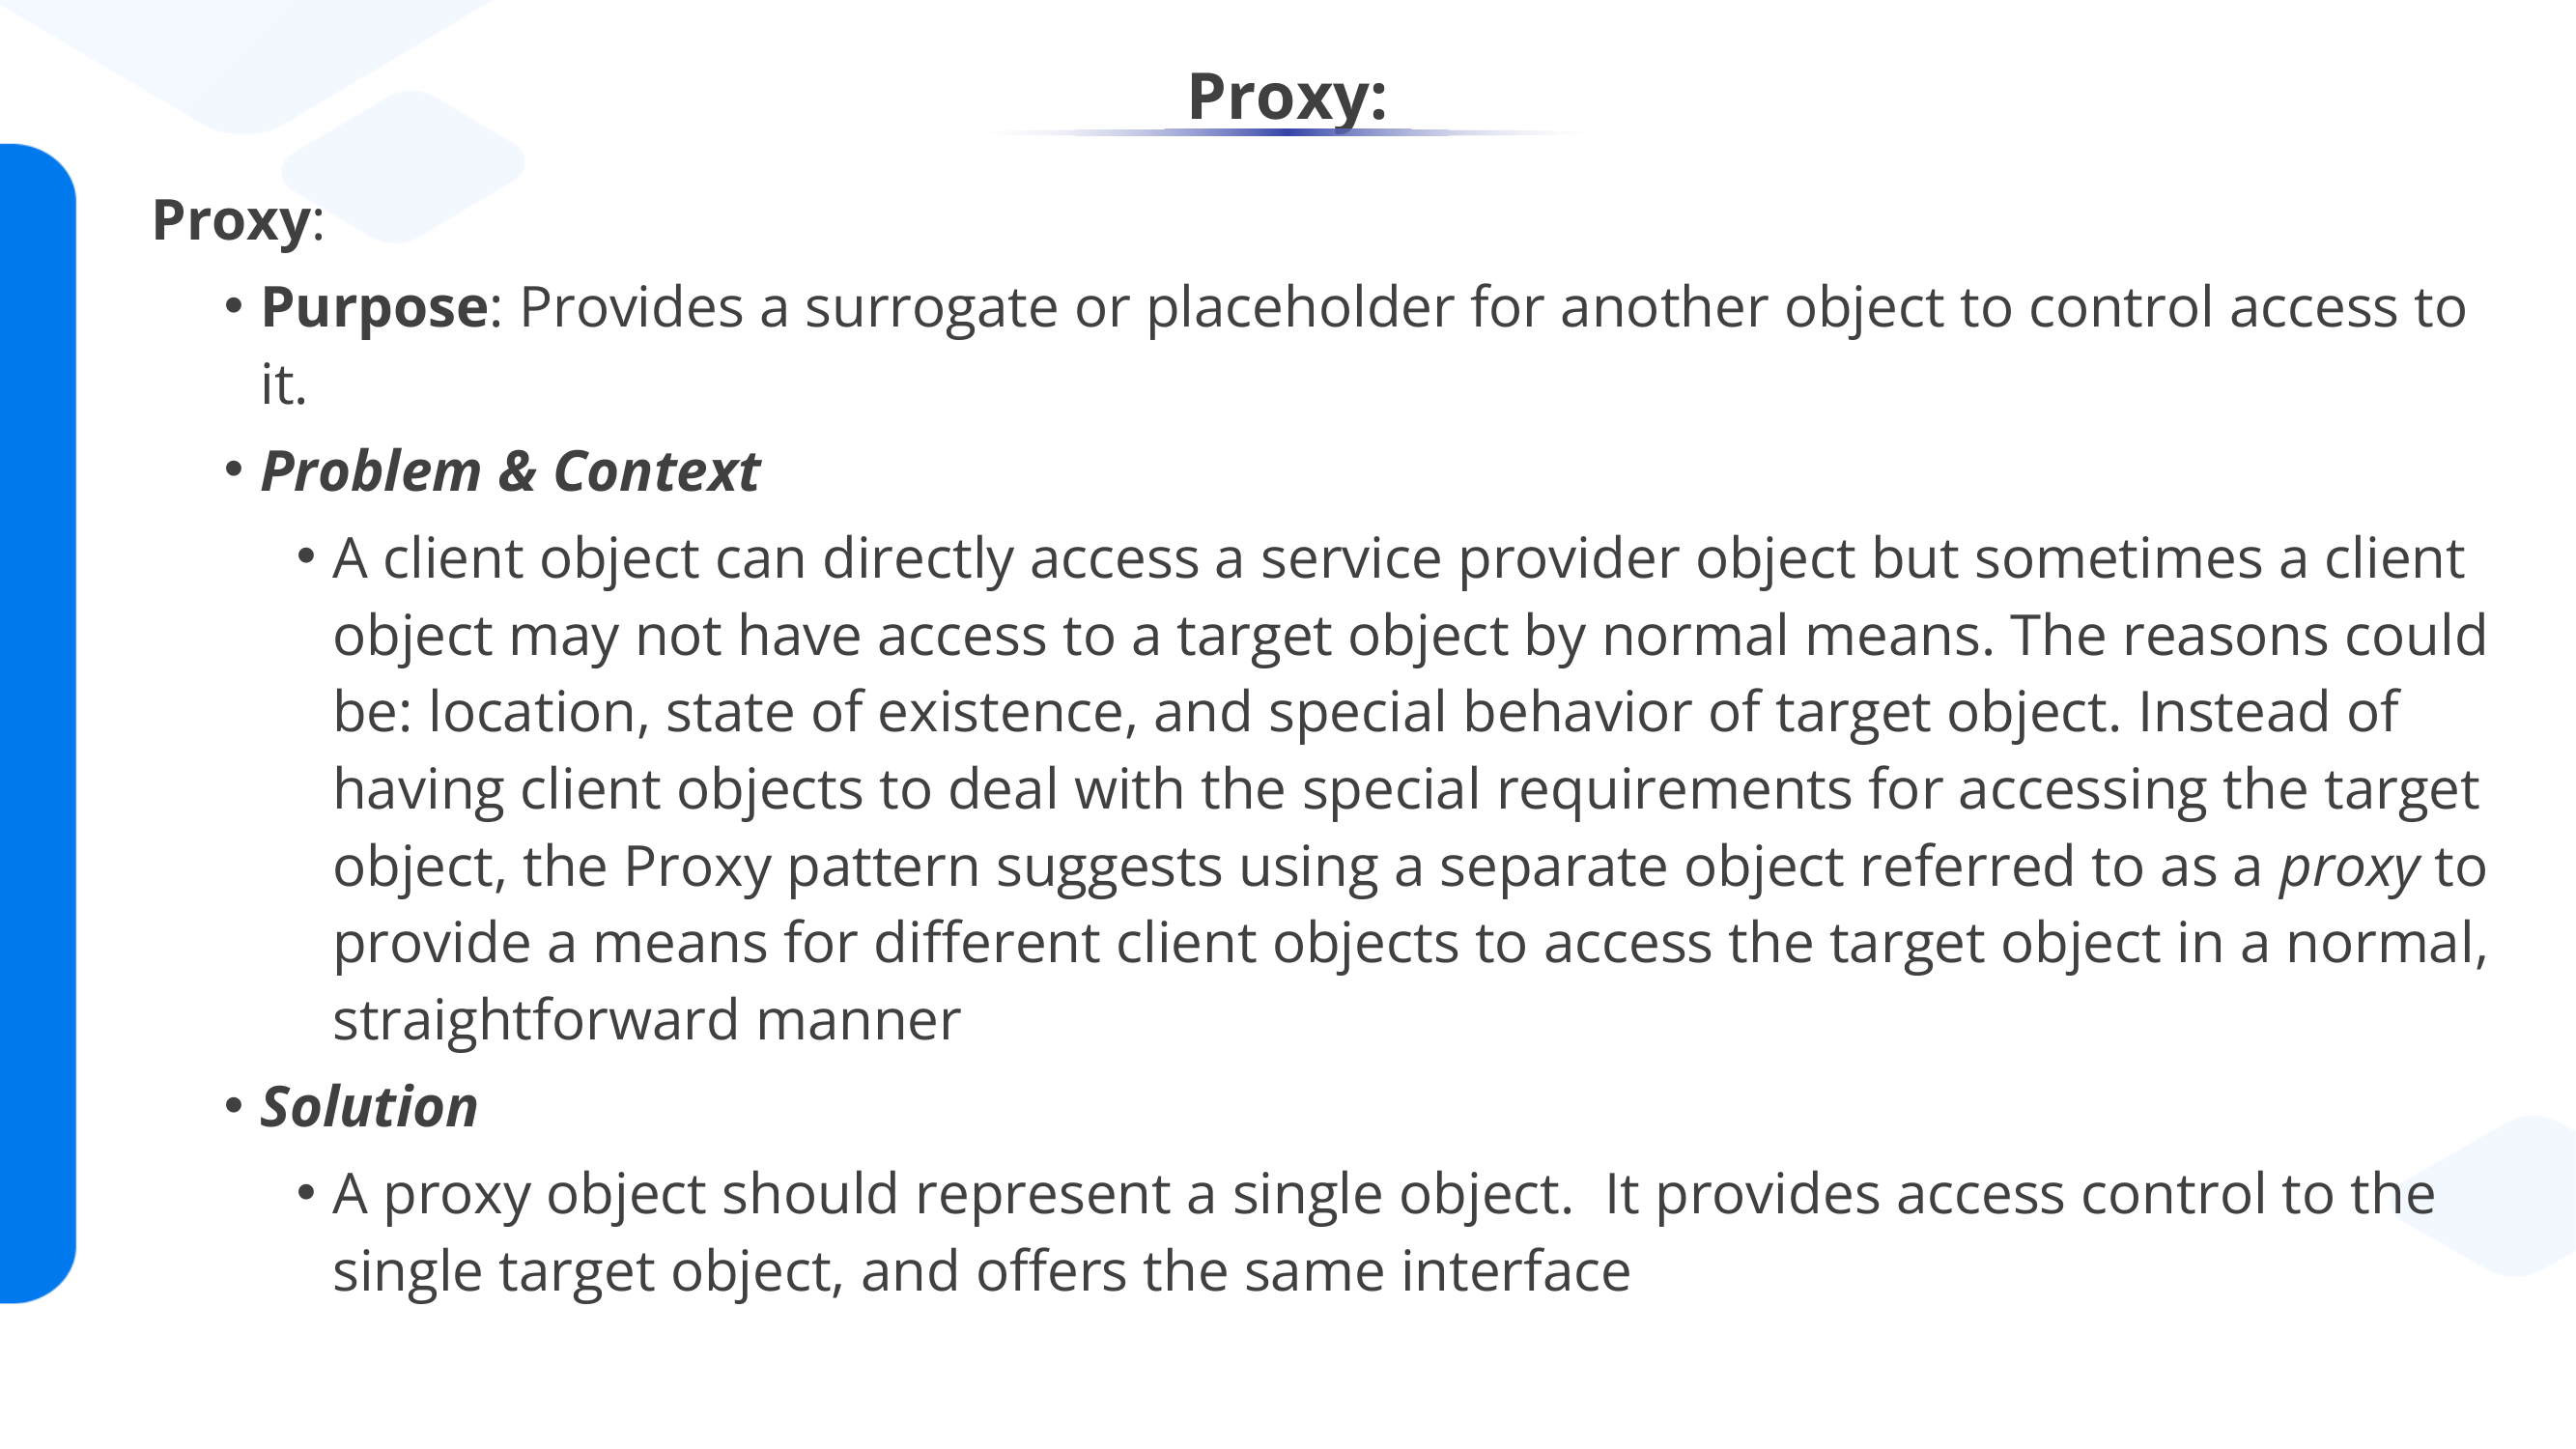

# Proxy:

Proxy:
Purpose: Provides a surrogate or placeholder for another object to control access to it.
Problem & Context
A client object can directly access a service provider object but sometimes a client object may not have access to a target object by normal means. The reasons could be: location, state of existence, and special behavior of target object. Instead of having client objects to deal with the special requirements for accessing the target object, the Proxy pattern suggests using a separate object referred to as a proxy to provide a means for different client objects to access the target object in a normal, straightforward manner
Solution
A proxy object should represent a single object.  It provides access control to the single target object, and offers the same interface